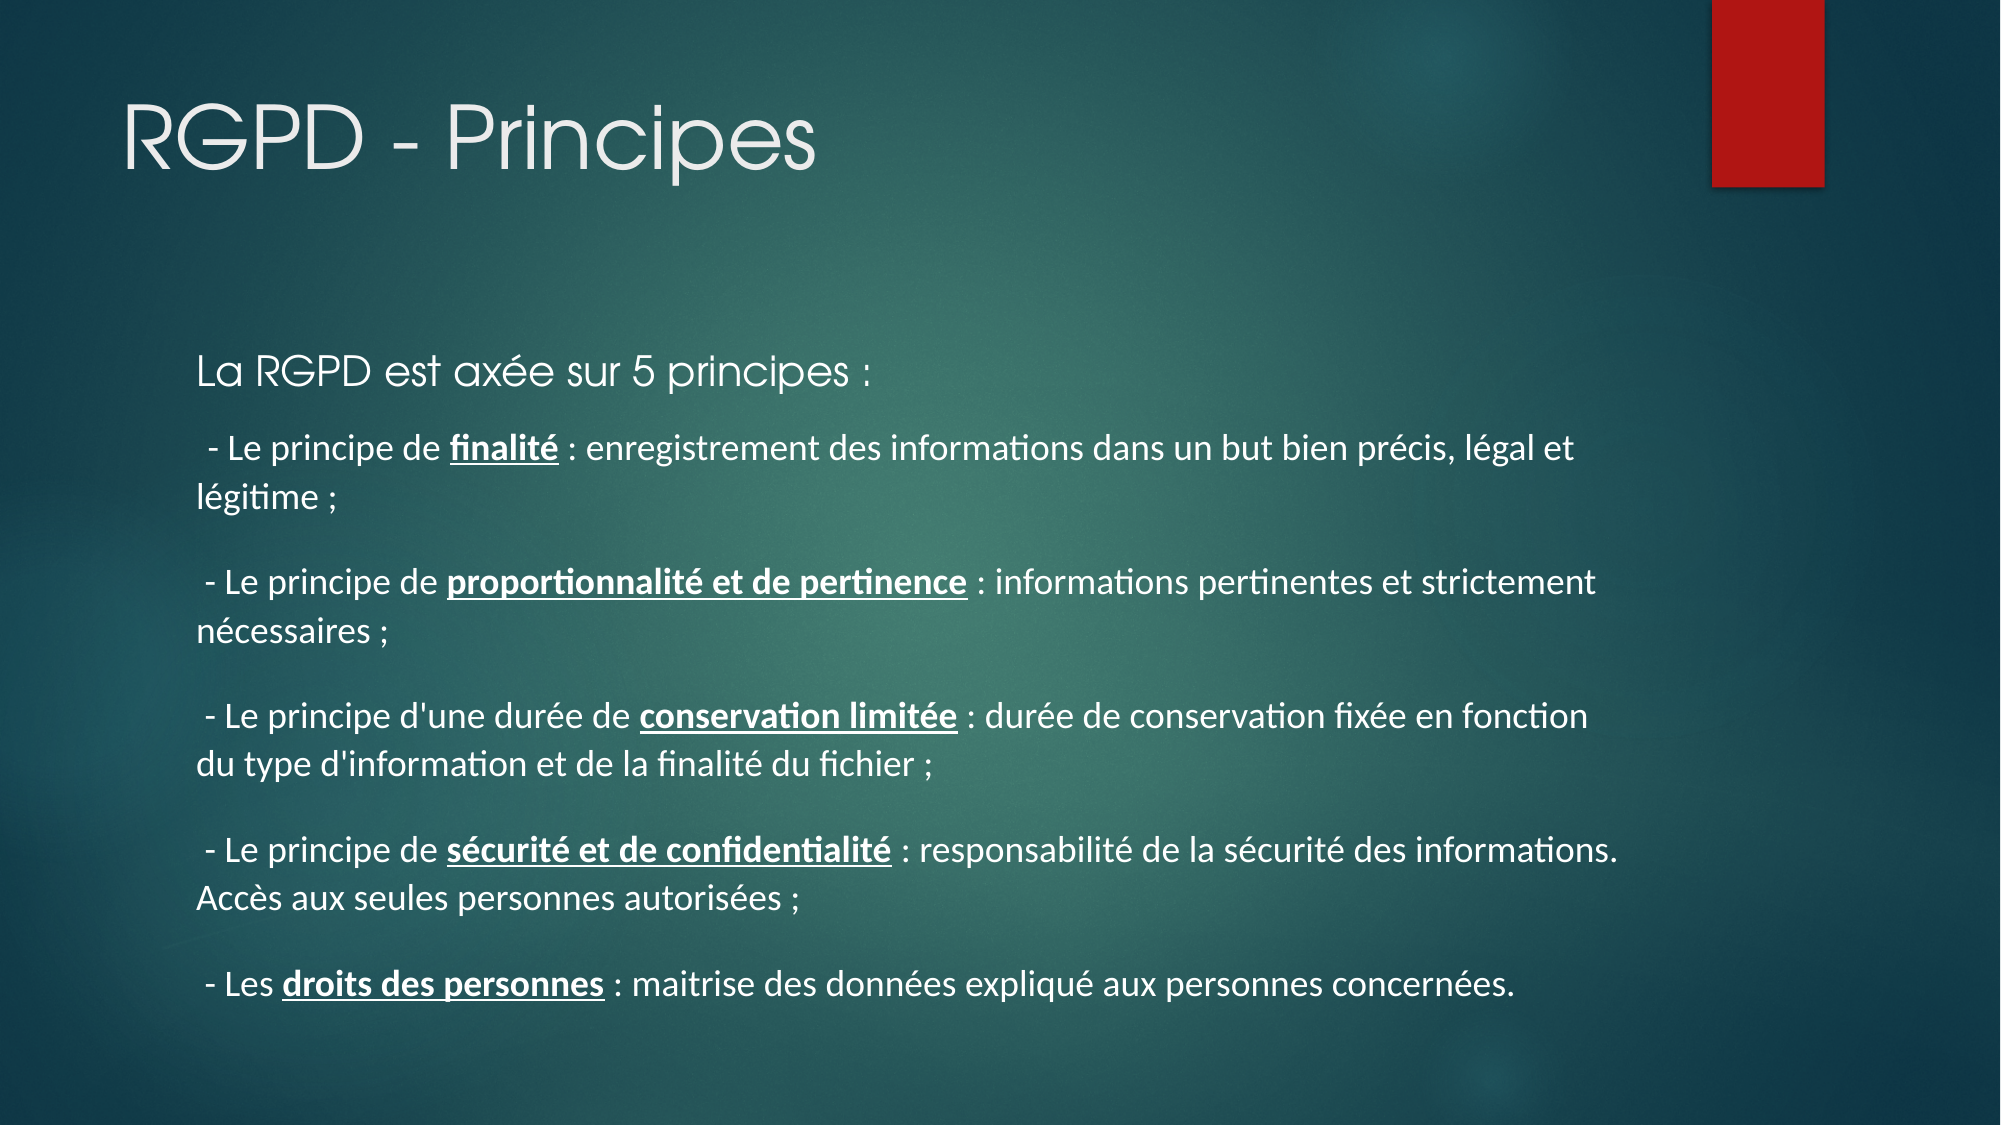

# RGPD - Principes
La RGPD est axée sur 5 principes :
 - Le principe de finalité : enregistrement des informations dans un but bien précis, légal et légitime ;
 - Le principe de proportionnalité et de pertinence : informations pertinentes et strictement nécessaires ;
 - Le principe d'une durée de conservation limitée : durée de conservation fixée en fonction du type d'information et de la finalité du fichier ;
 - Le principe de sécurité et de confidentialité : responsabilité de la sécurité des informations. Accès aux seules personnes autorisées ;
 - Les droits des personnes : maitrise des données expliqué aux personnes concernées.